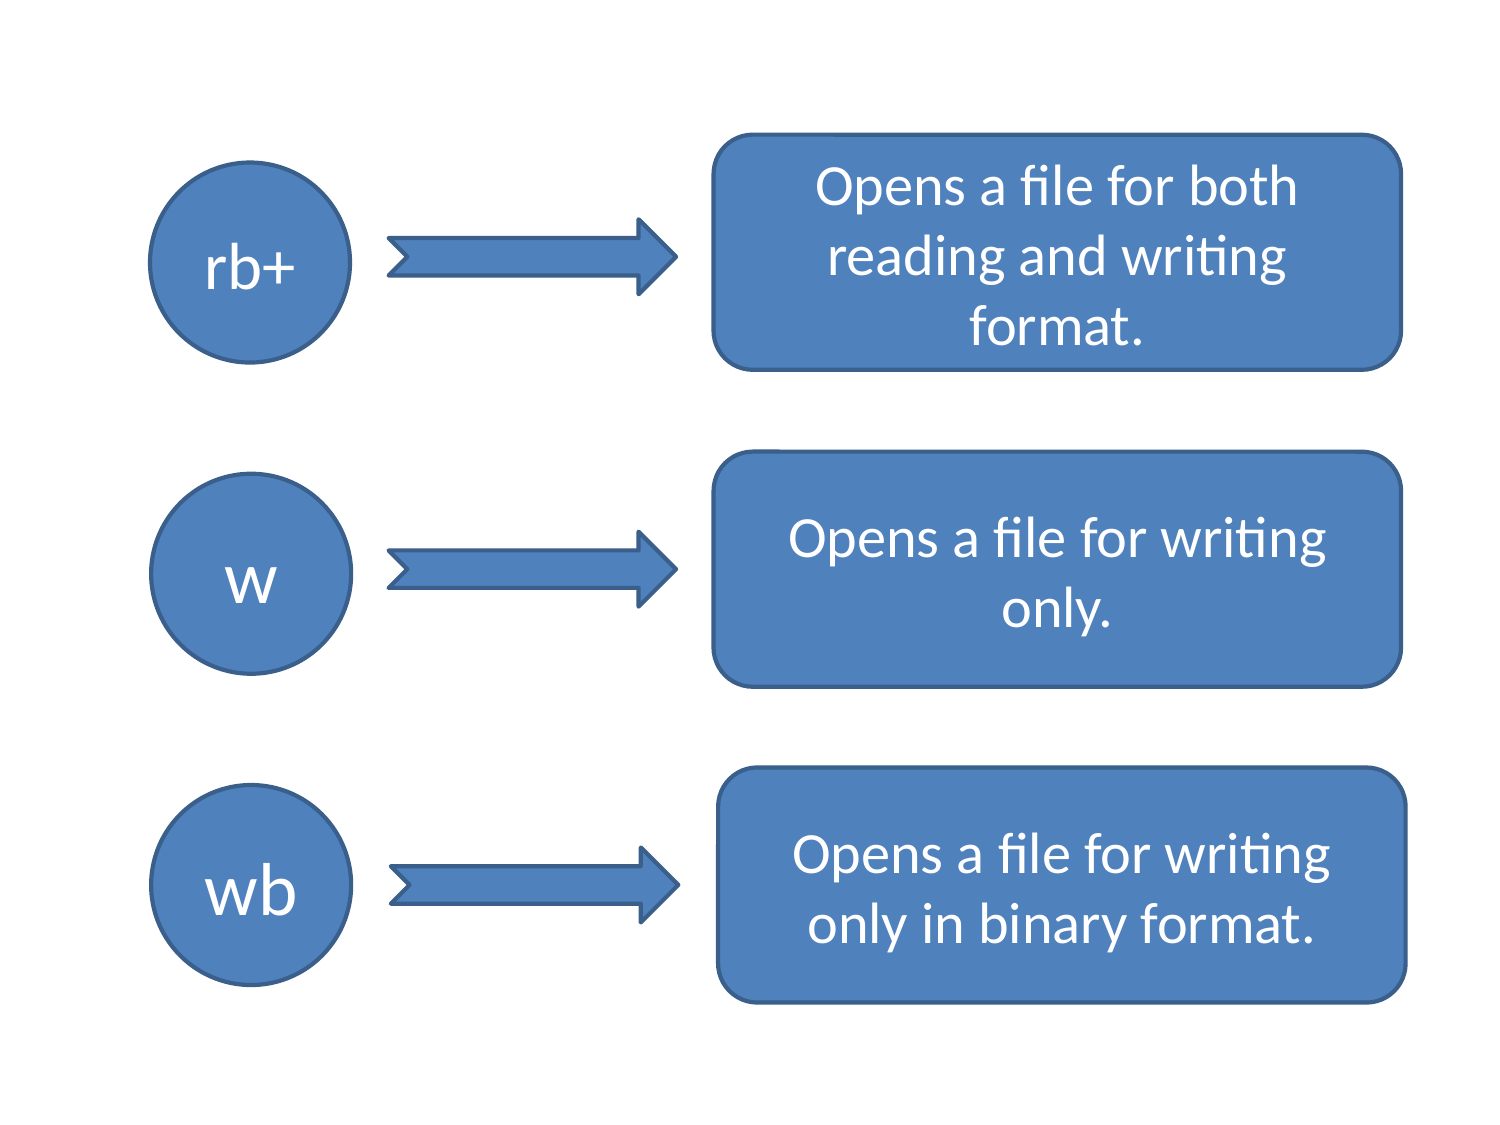

Opens a file for both reading and writing format.
rb+

Opens a file for writing only.
w

Opens a file for writing only in binary format.
wb